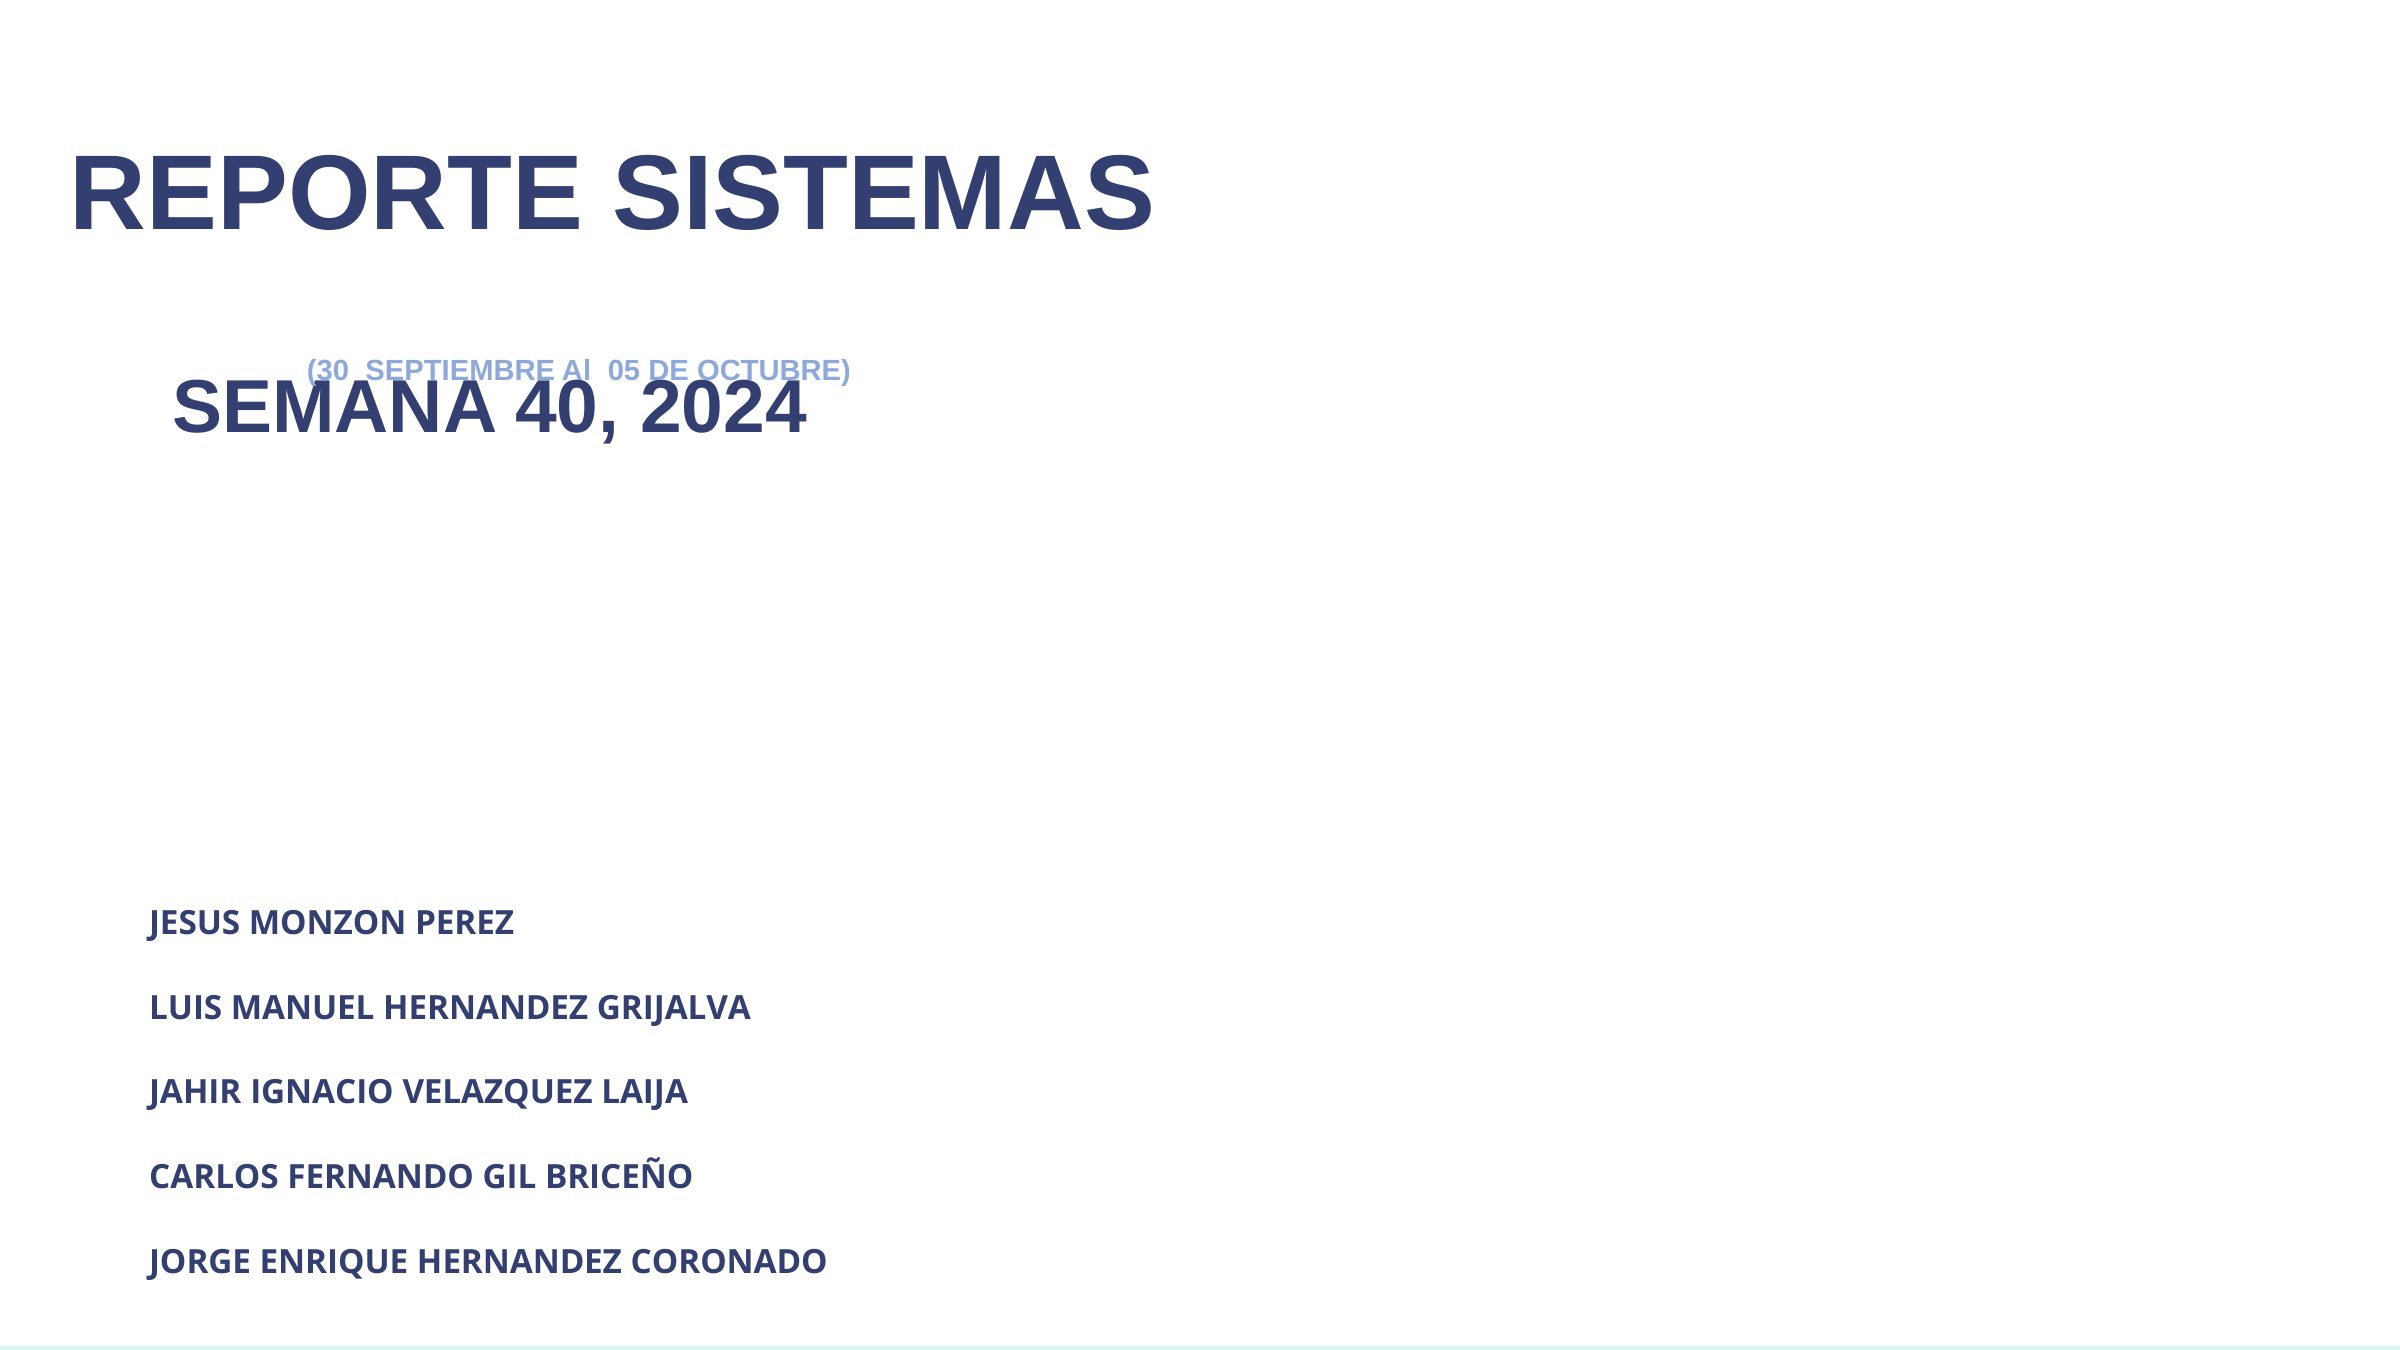

REPORTE SISTEMAS
SEMANA 40, 2024
(30  SEPTIEMBRE Al  05 DE OCTUBRE)

JESUS MONZON PEREZ
LUIS MANUEL HERNANDEZ GRIJALVA
JAHIR IGNACIO VELAZQUEZ LAIJA
CARLOS FERNANDO GIL BRICEÑO
JORGE ENRIQUE HERNANDEZ CORONADO